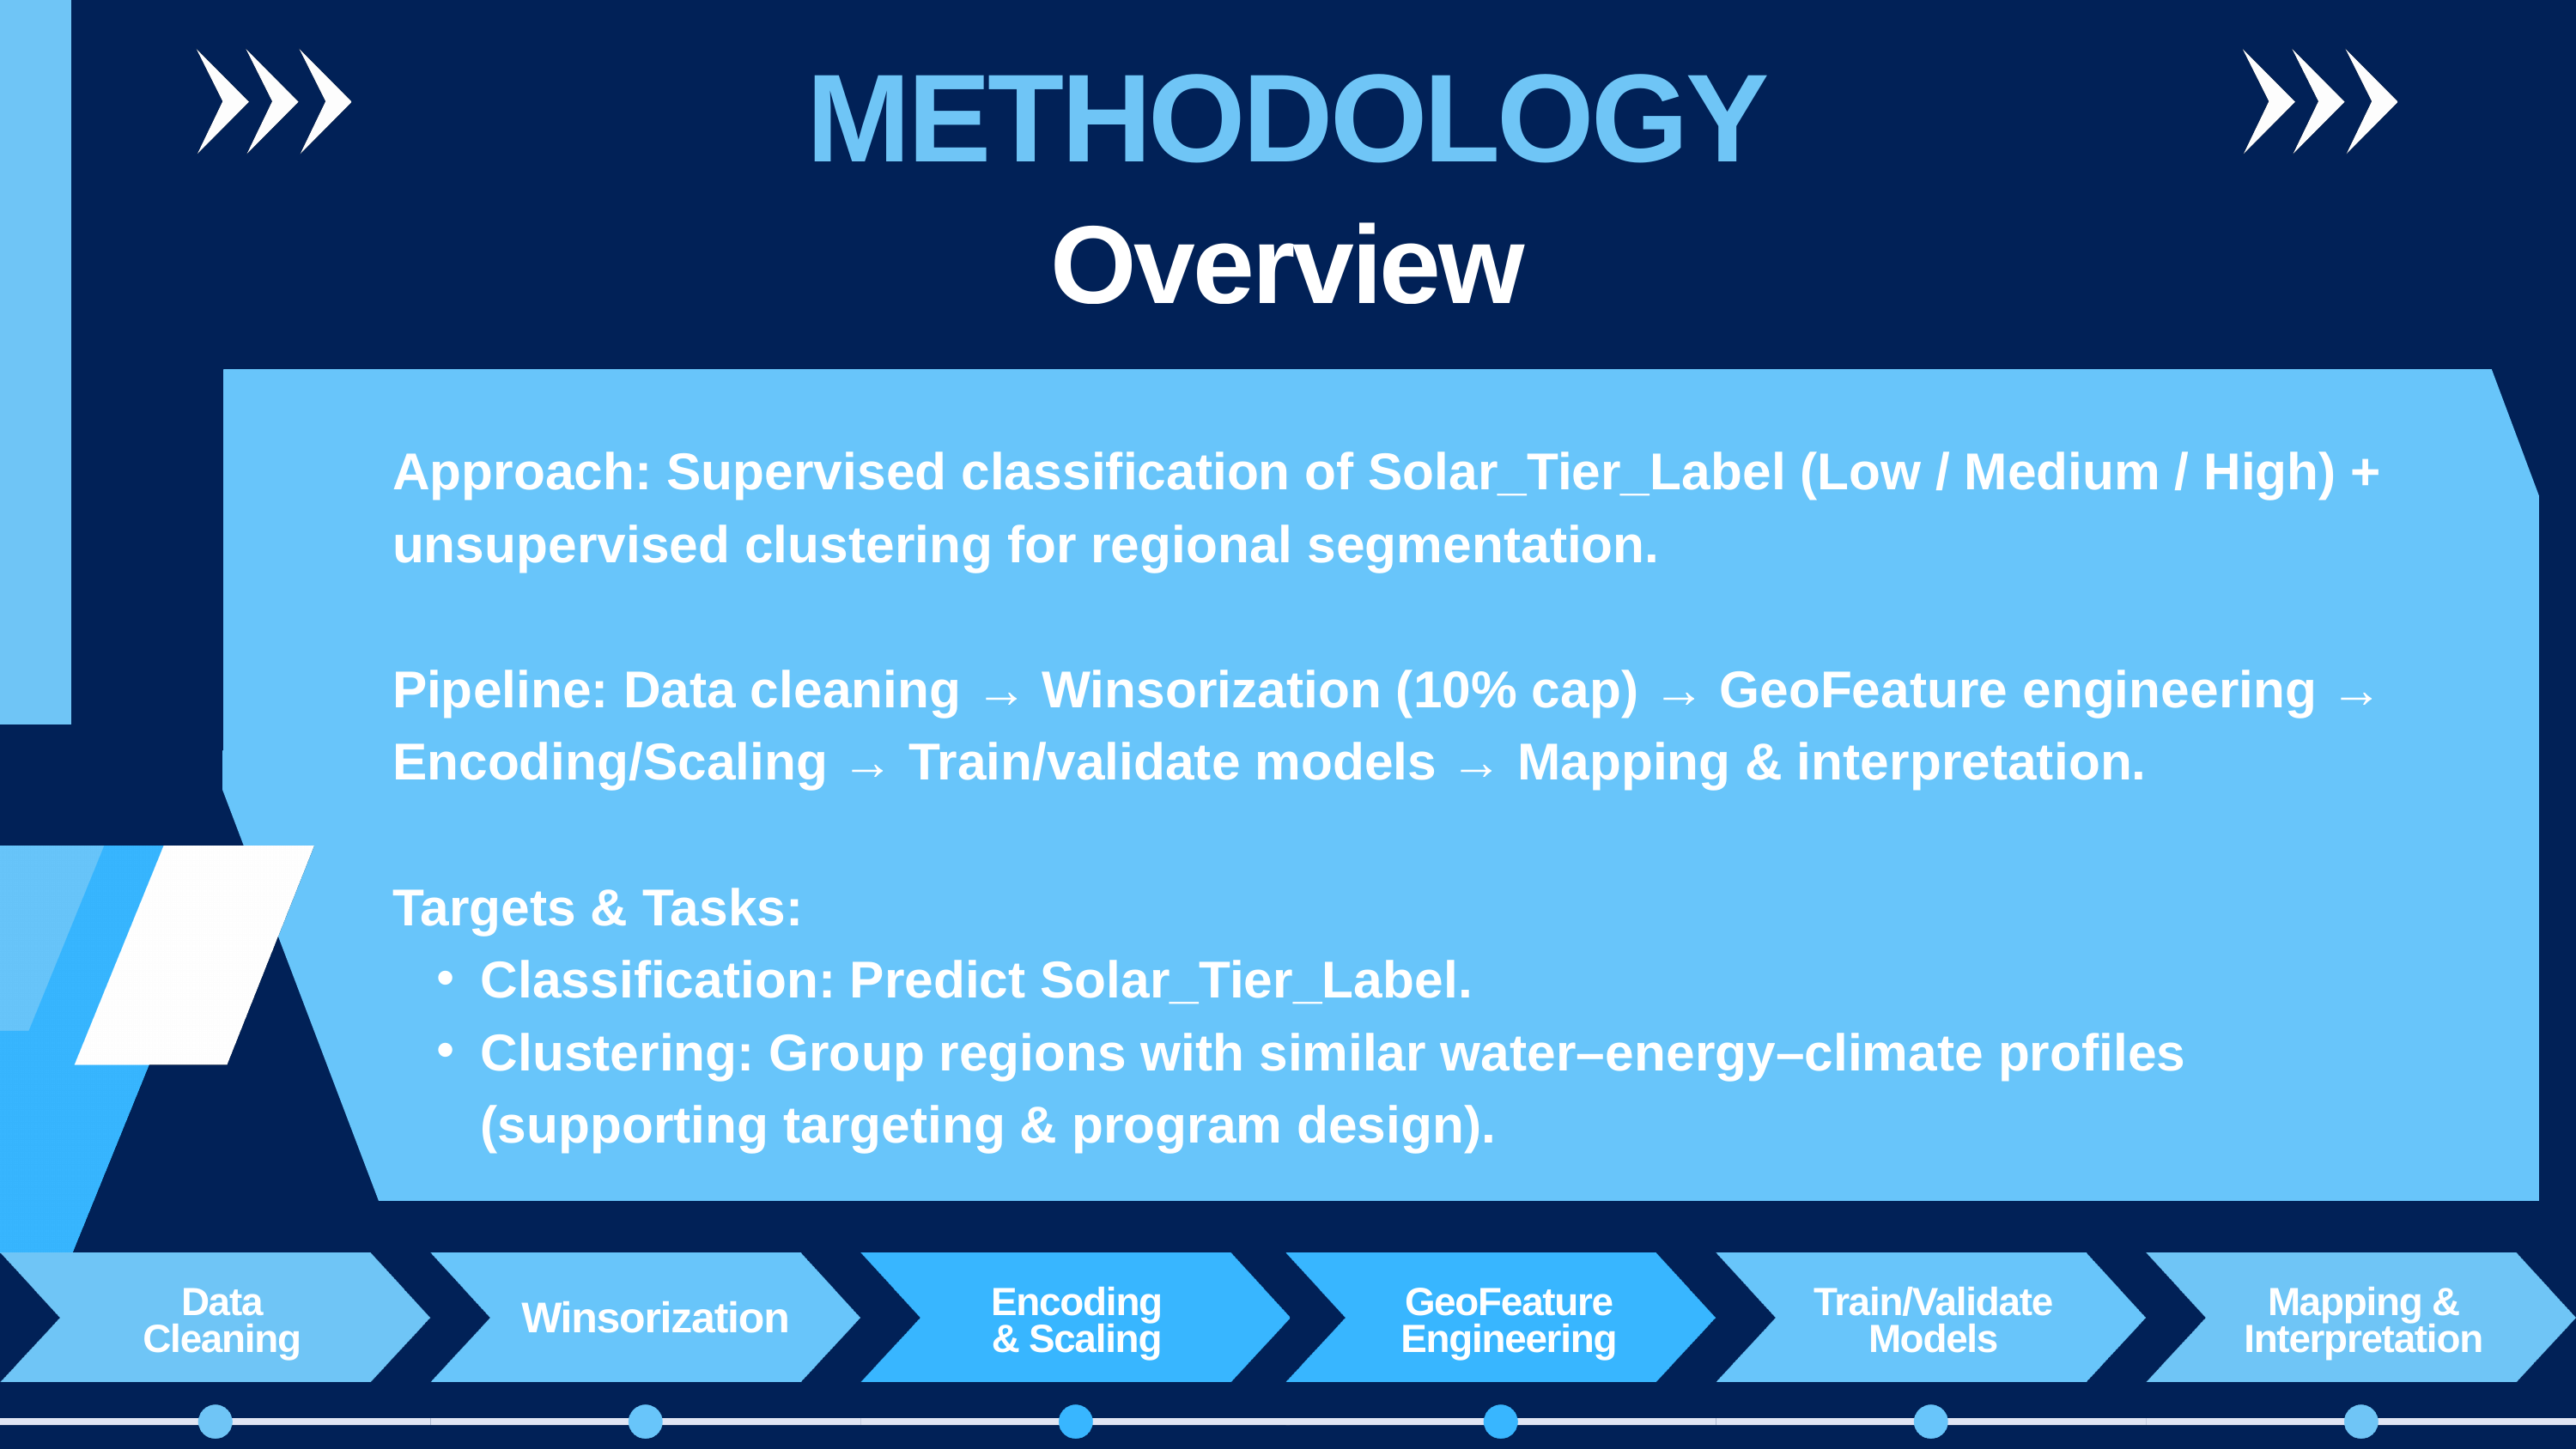

METHODOLOGY
Overview

Approach: Supervised classification of Solar_Tier_Label (Low / Medium / High) + unsupervised clustering for regional segmentation.

Pipeline: Data cleaning → Winsorization (10% cap) → GeoFeature engineering → Encoding/Scaling → Train/validate models → Mapping & interpretation.

Targets & Tasks:
Classification: Predict Solar_Tier_Label.
Clustering: Group regions with similar water–energy–climate profiles (supporting targeting & program design).

Data
Cleaning
Encoding
& Scaling
GeoFeature
Engineering
Train/Validate
Models
Mapping &
Interpretation
Winsorization